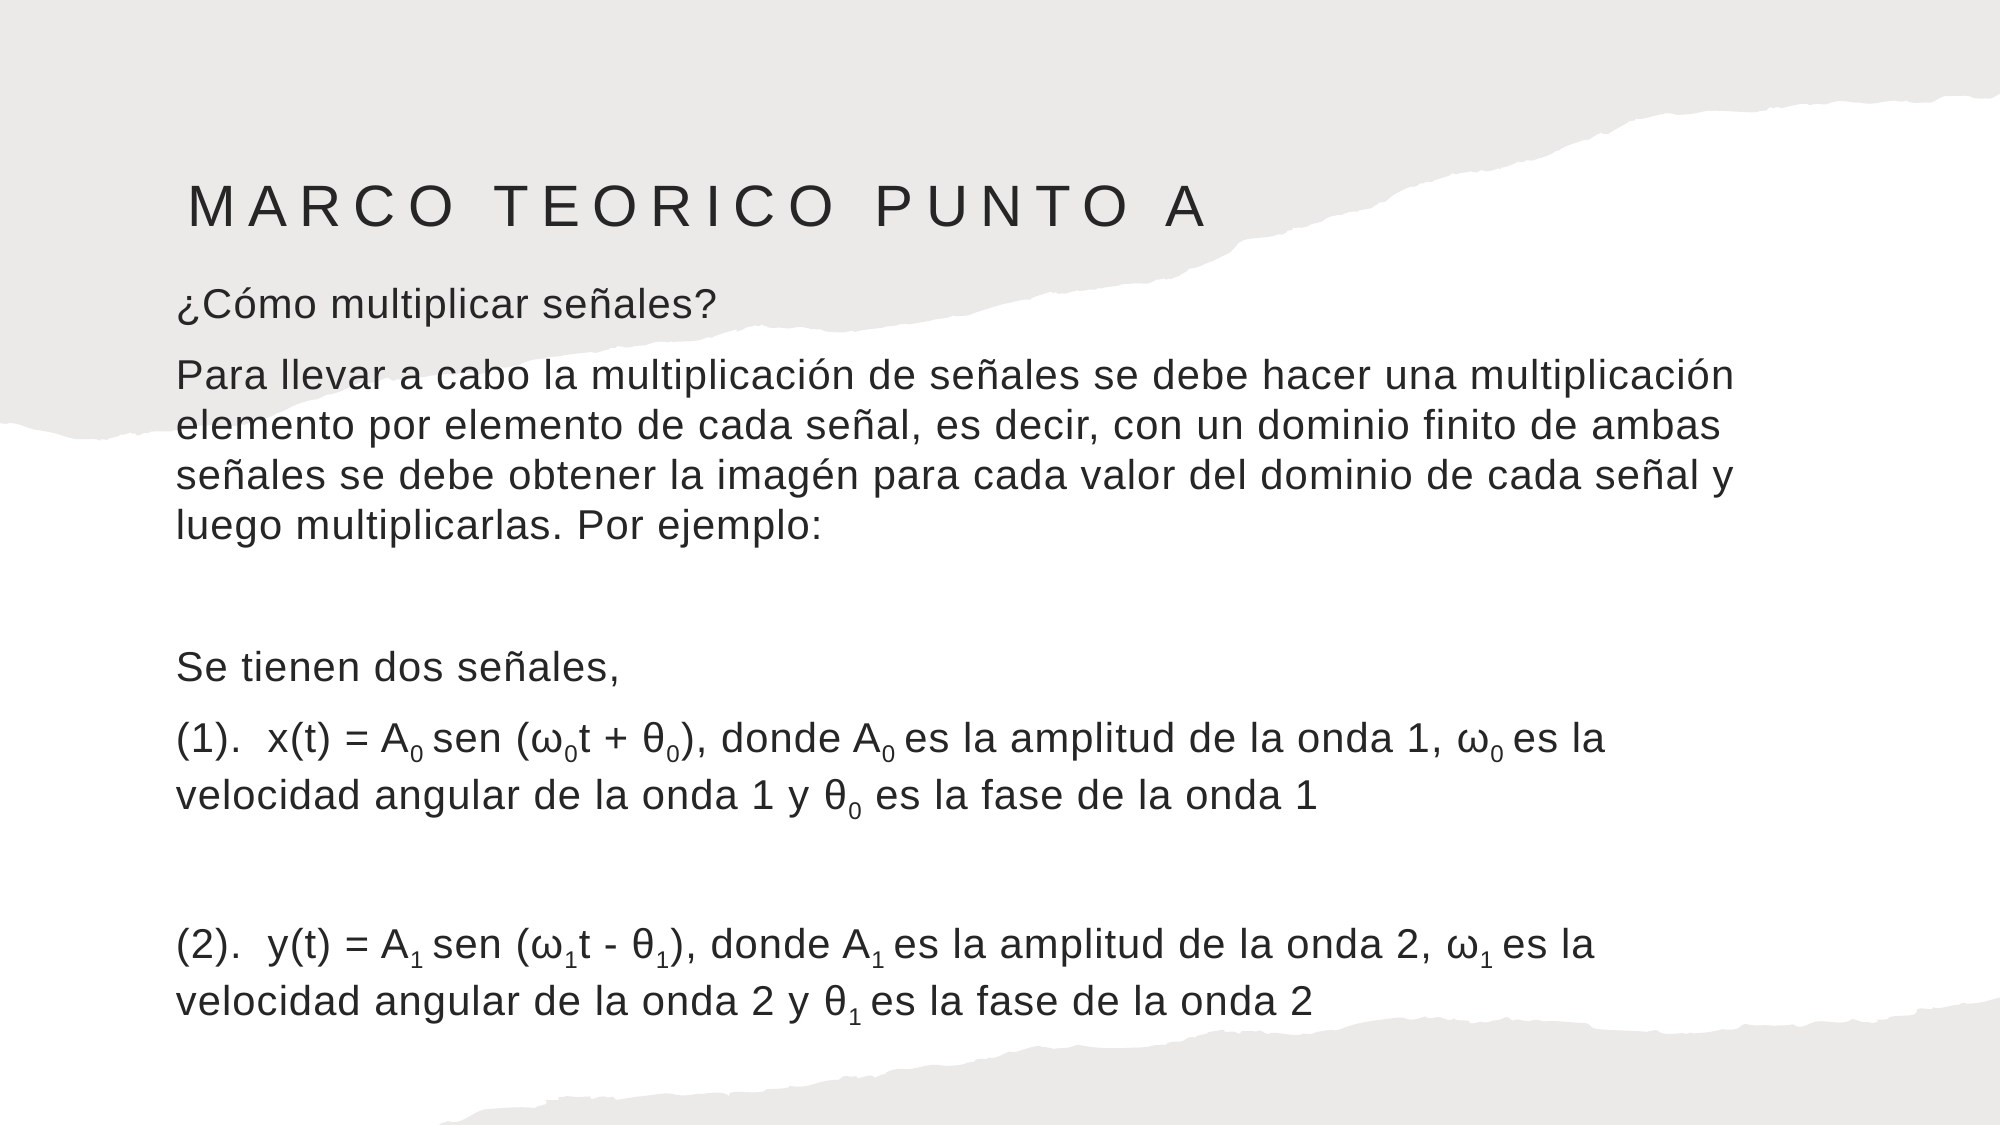

# Marco teorico punto a
¿Cómo multiplicar señales?
Para llevar a cabo la multiplicación de señales se debe hacer una multiplicación elemento por elemento de cada señal, es decir, con un dominio finito de ambas señales se debe obtener la imagén para cada valor del dominio de cada señal y luego multiplicarlas. Por ejemplo:

Se tienen dos señales,
(1).  x(t) = A0 sen (ω0t + θ0), donde A0 es la amplitud de la onda 1, ω0 es la velocidad angular de la onda 1 y θ0 es la fase de la onda 1

(2).  y(t) = A1 sen (ω1t - θ1), donde A1 es la amplitud de la onda 2, ω1 es la velocidad angular de la onda 2 y θ1 es la fase de la onda 2